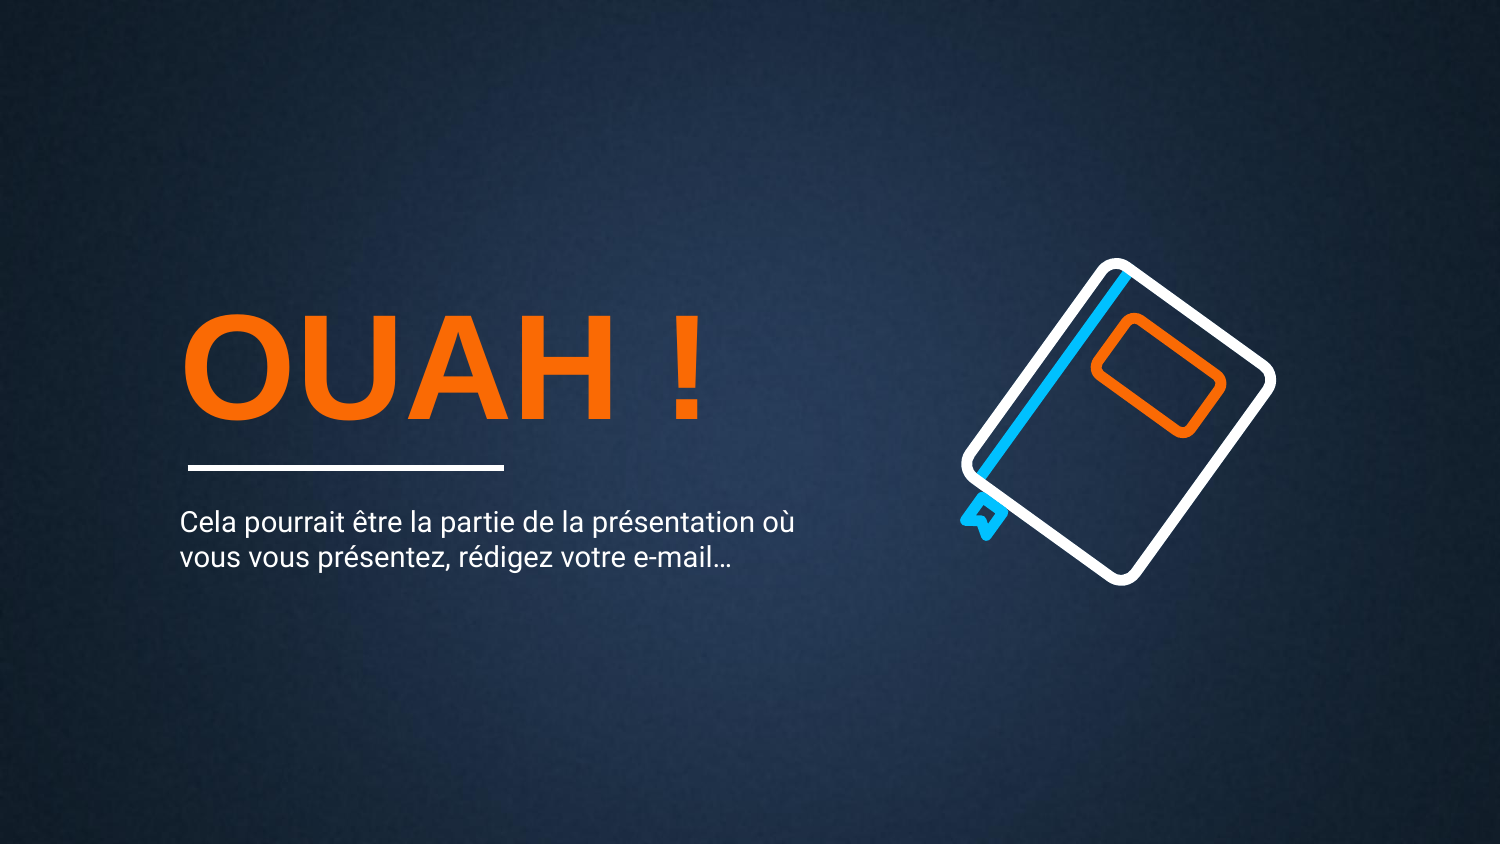

# OUAH !
Cela pourrait être la partie de la présentation où vous vous présentez, rédigez votre e-mail…